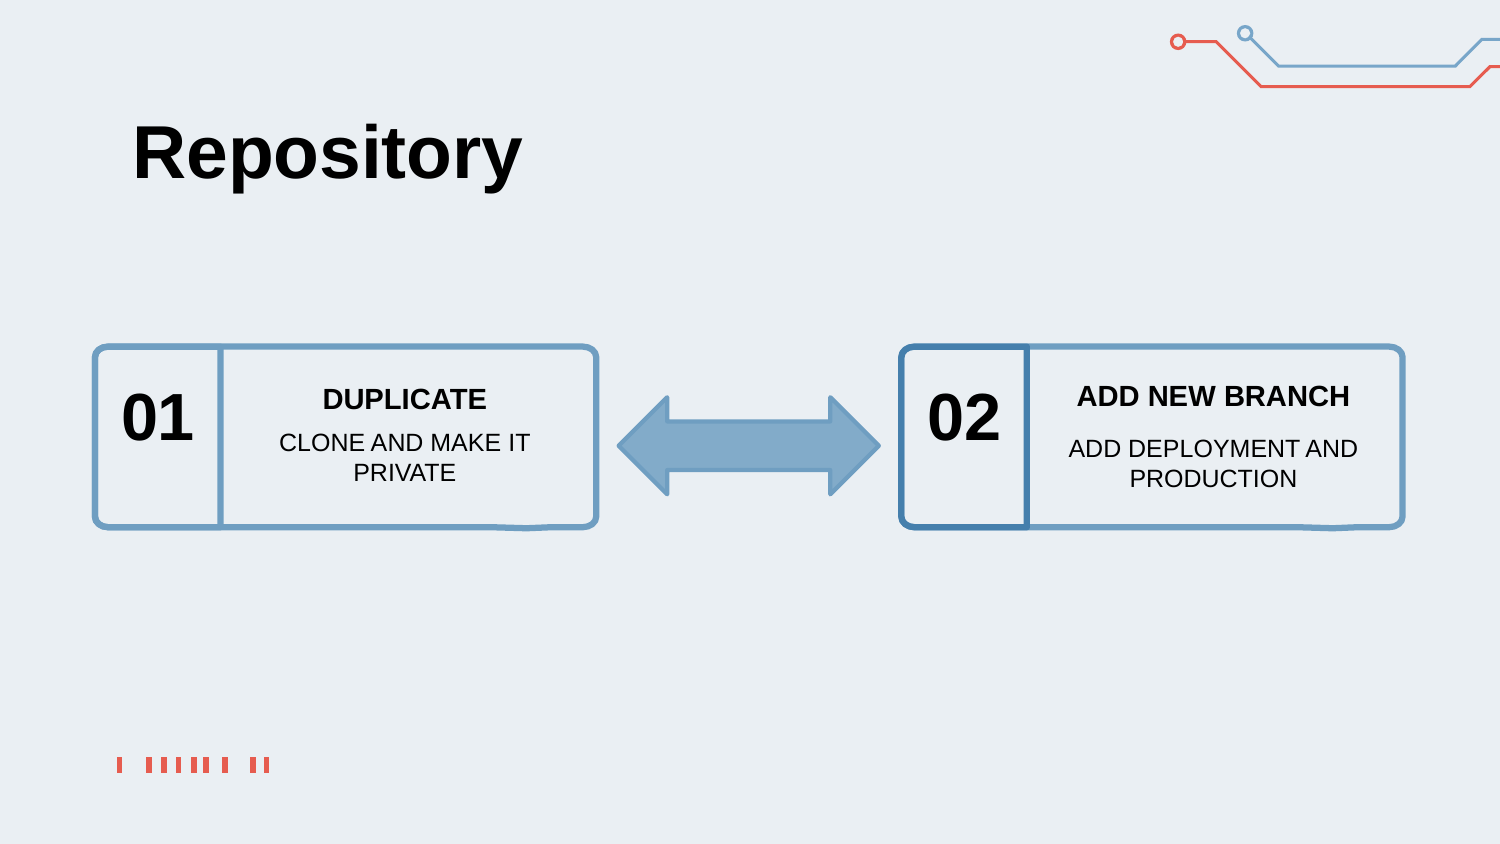

# Repository

01
02
ADD NEW BRANCH
ADD DEPLOYMENT AND PRODUCTION
DUPLICATE
CLONE AND MAKE IT PRIVATE